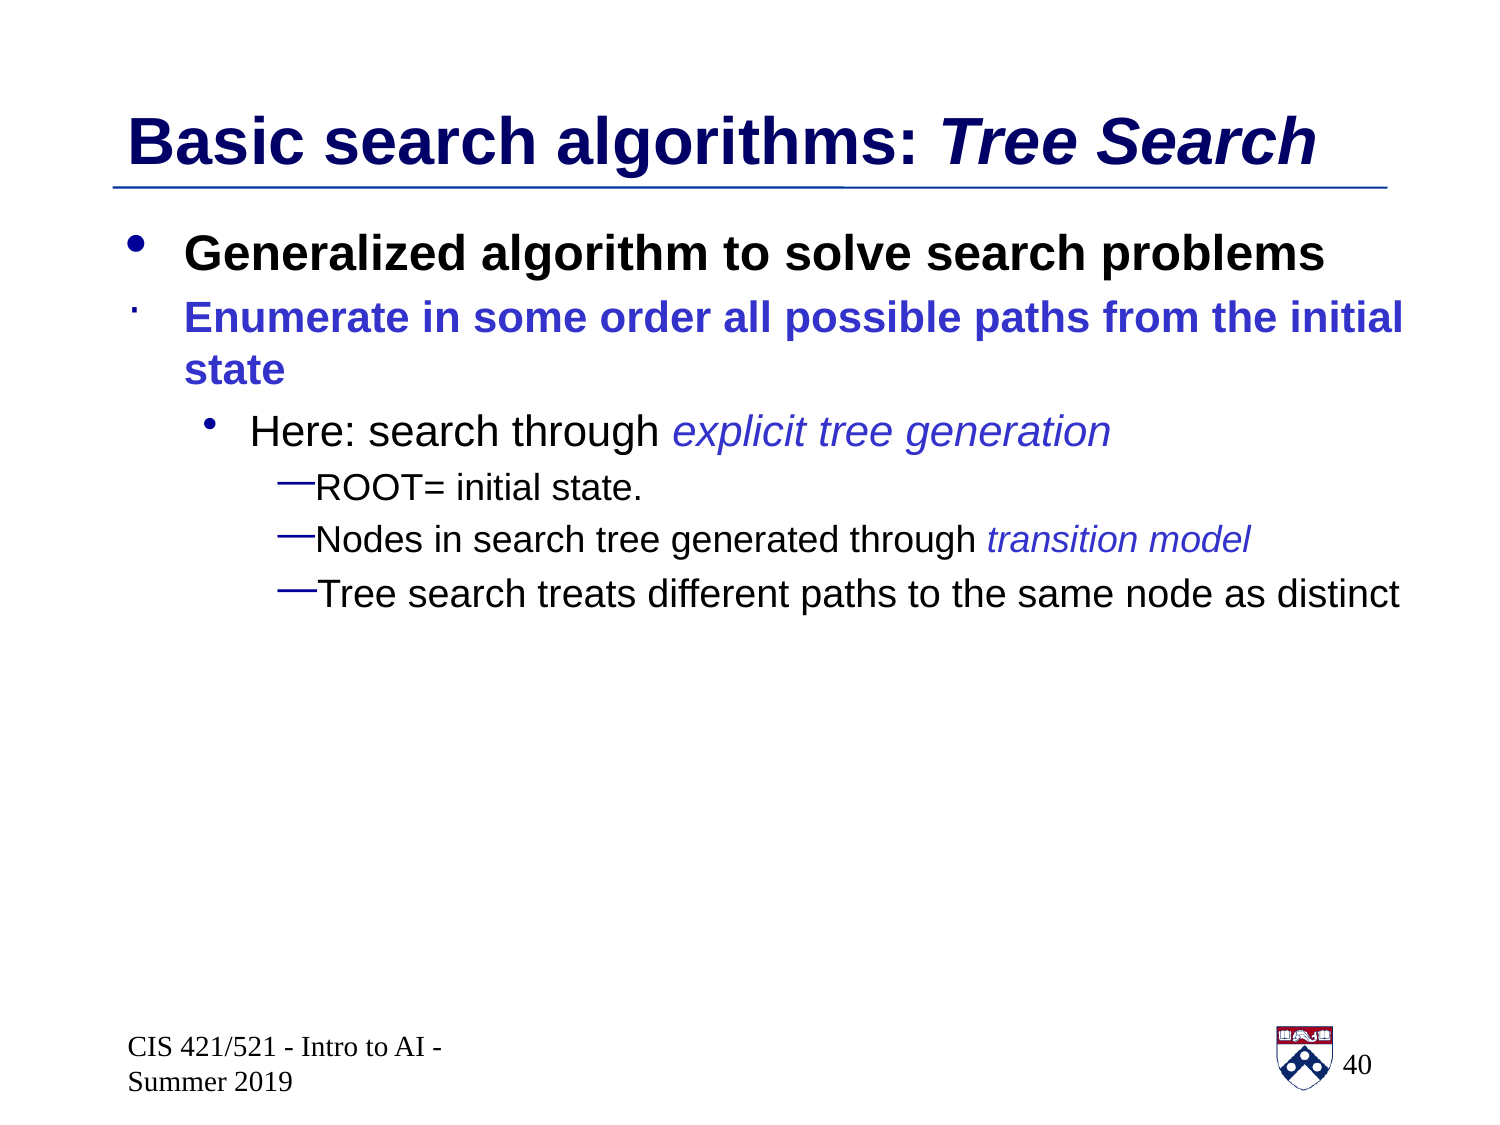

# Basic search algorithms: Tree Search
Generalized algorithm to solve search problems
Enumerate in some order all possible paths from the initial state
Here: search through explicit tree generation
ROOT= initial state.
Nodes in search tree generated through transition model
Tree search treats different paths to the same node as distinct
CIS 421/521 - Intro to AI - Summer 2019
40